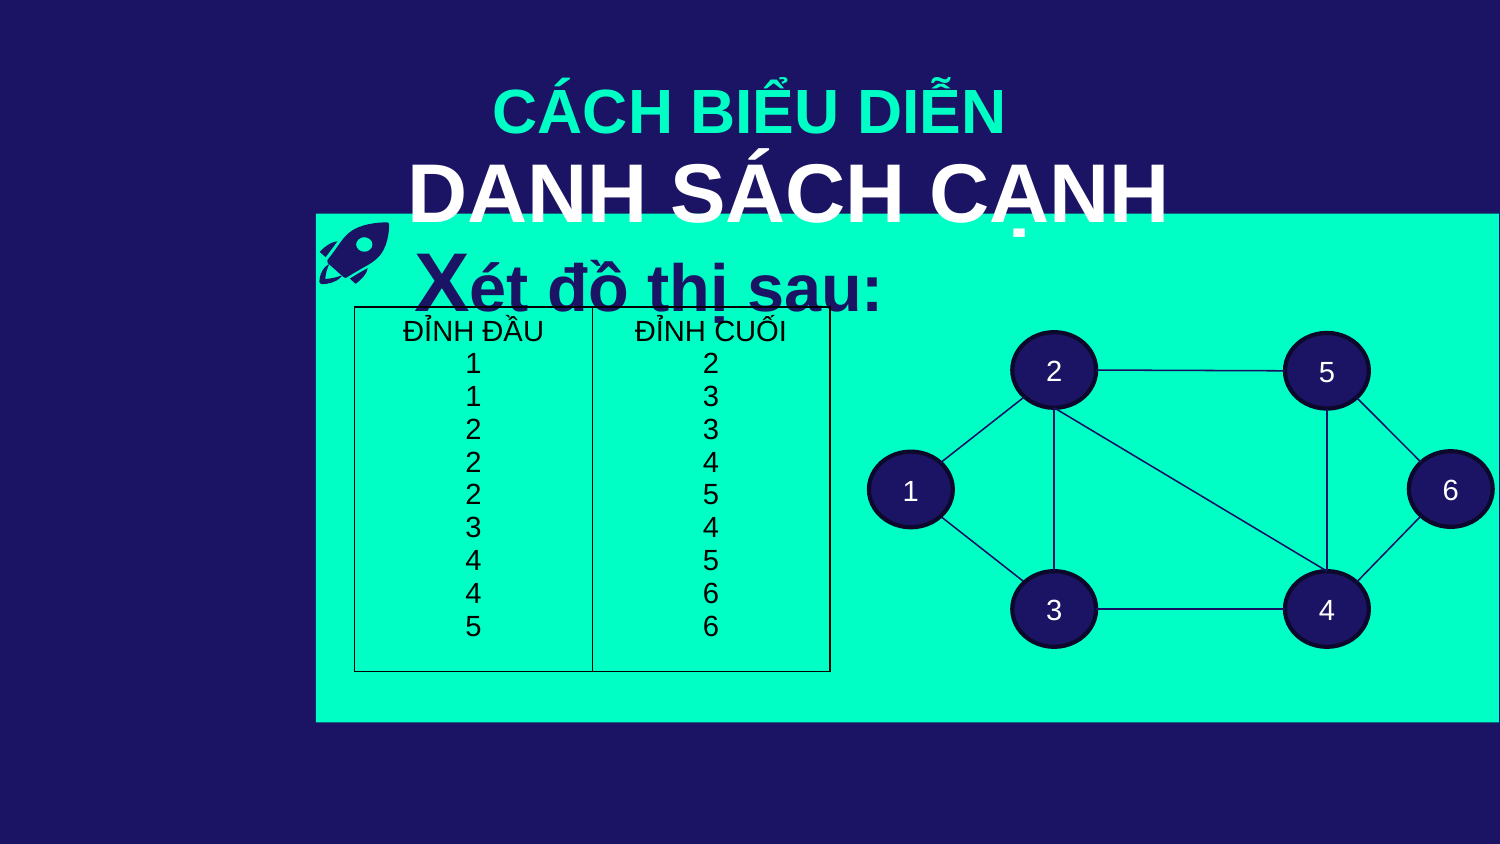

CÁCH BIỂU DIỄN
# DANH SÁCH CẠNH

Xét đồ thị sau:
| ĐỈNH ĐẦU 1 1 2 2 2 3 4 4 5 | ĐỈNH CUỐI 2 3 3 4 5 4 5 6 6 |
| --- | --- |
2
5
6
1
3
4

MA TRẬN KỀ

DANH SÁCH KỀ